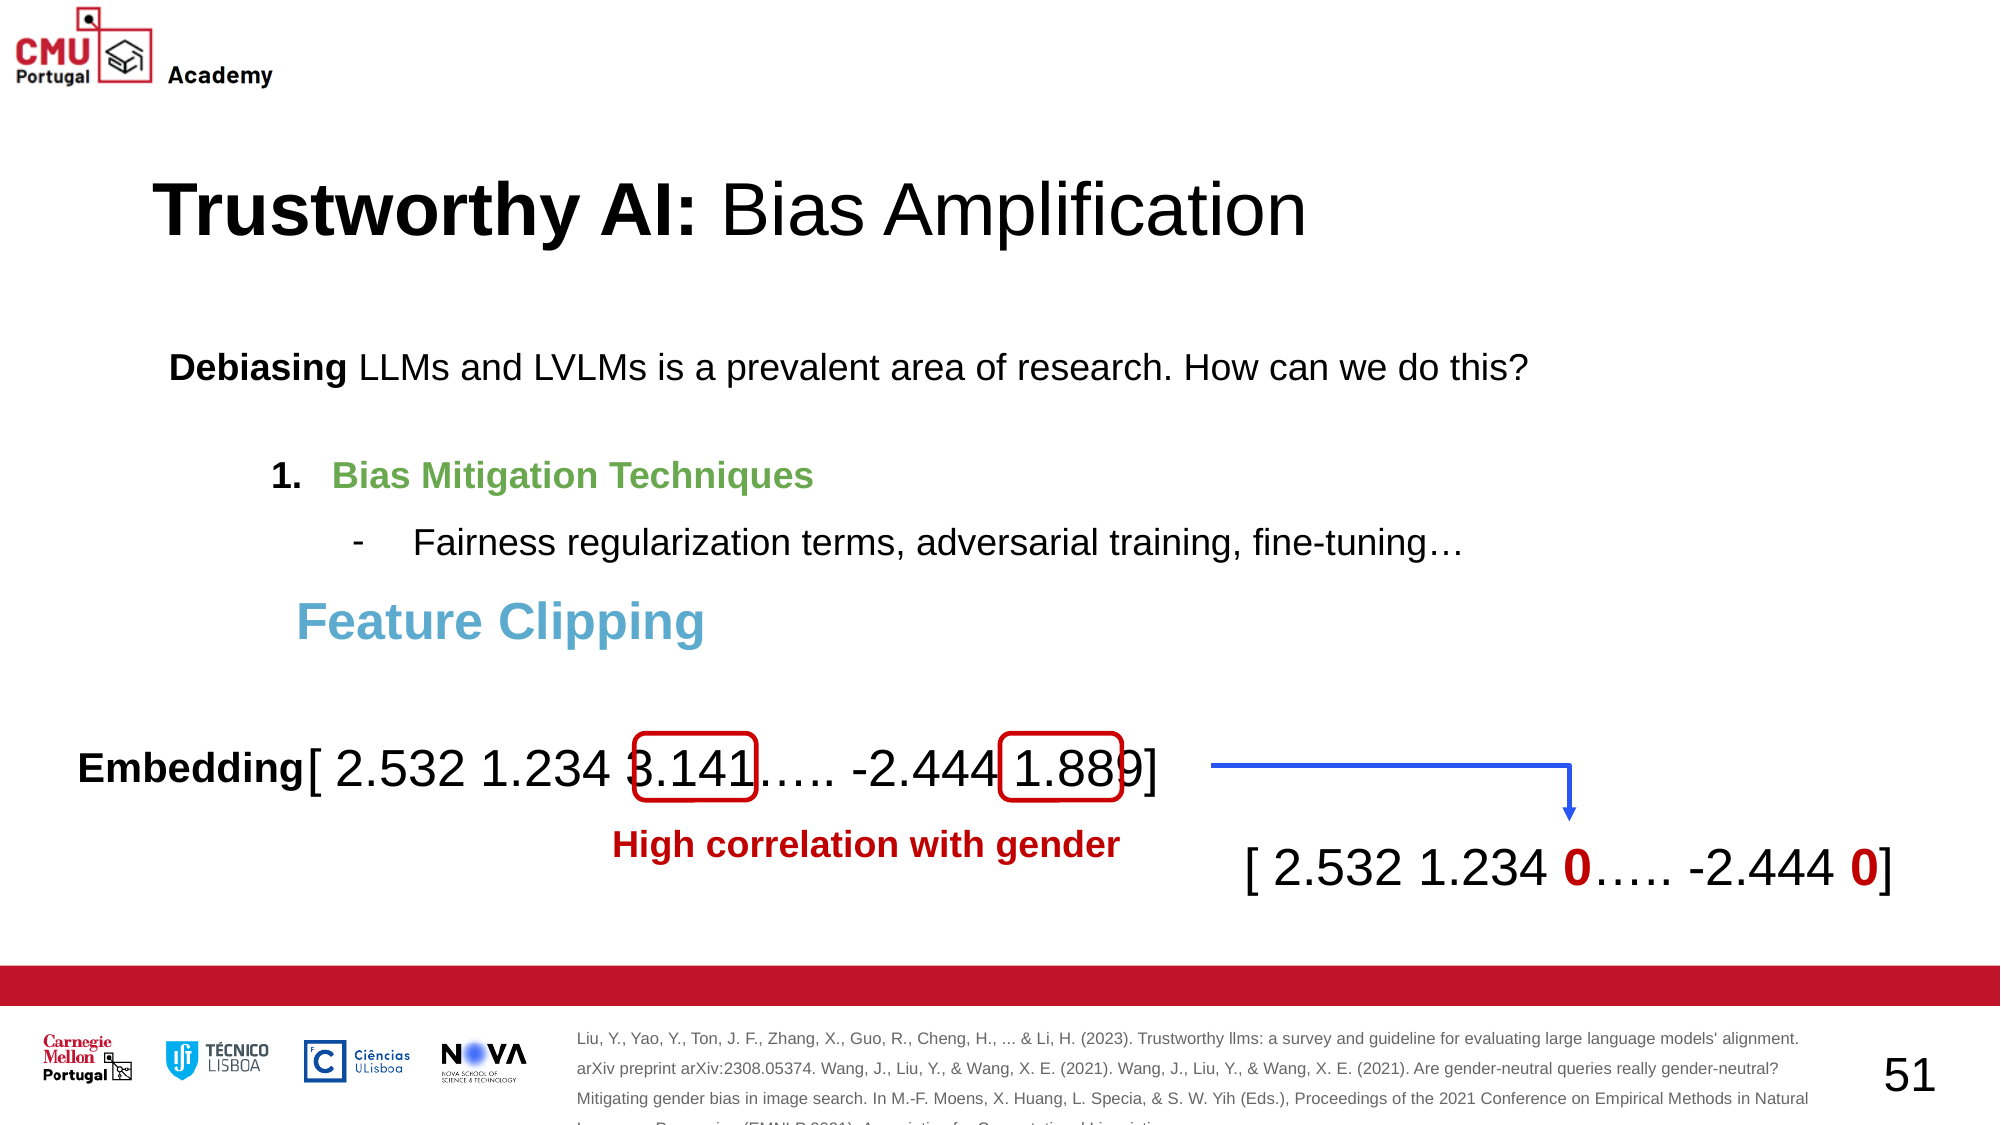

# Trustworthy AI: Bias Amplification
Debiasing LLMs and LVLMs is a prevalent area of research. How can we do this?
Bias Mitigation Techniques
Fairness regularization terms, adversarial training, fine-tuning…
Feature Clipping
[ 2.532 1.234 3.141….. -2.444 1.889]
Embedding

High correlation with gender
[ 2.532 1.234 0….. -2.444 0]
Liu, Y., Yao, Y., Ton, J. F., Zhang, X., Guo, R., Cheng, H., ... & Li, H. (2023). Trustworthy llms: a survey and guideline for evaluating large language models' alignment. arXiv preprint arXiv:2308.05374. Wang, J., Liu, Y., & Wang, X. E. (2021). Wang, J., Liu, Y., & Wang, X. E. (2021). Are gender-neutral queries really gender-neutral? Mitigating gender bias in image search. In M.-F. Moens, X. Huang, L. Specia, & S. W. Yih (Eds.), Proceedings of the 2021 Conference on Empirical Methods in Natural Language Processing (EMNLP 2021) .Association for Computational Linguistics.

51